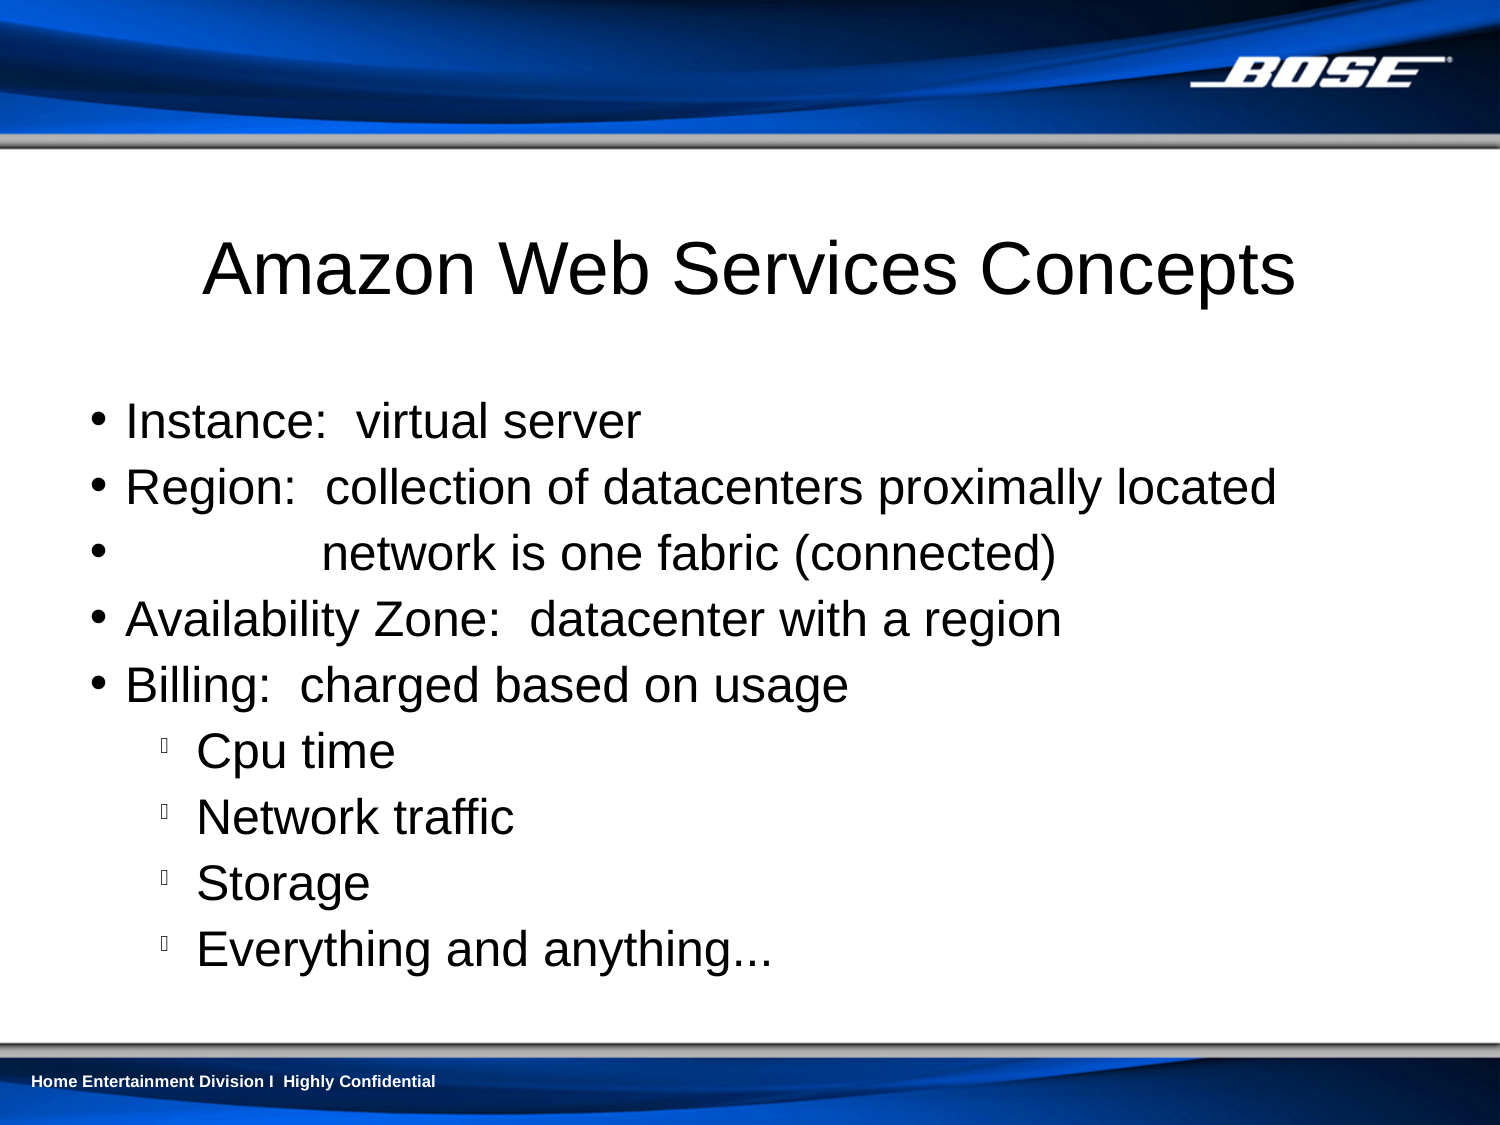

Amazon Web Services Concepts
Instance:  virtual server
Region:  collection of datacenters proximally located
              network is one fabric (connected)
Availability Zone:  datacenter with a region
Billing:  charged based on usage
Cpu time
Network traffic
Storage
Everything and anything...